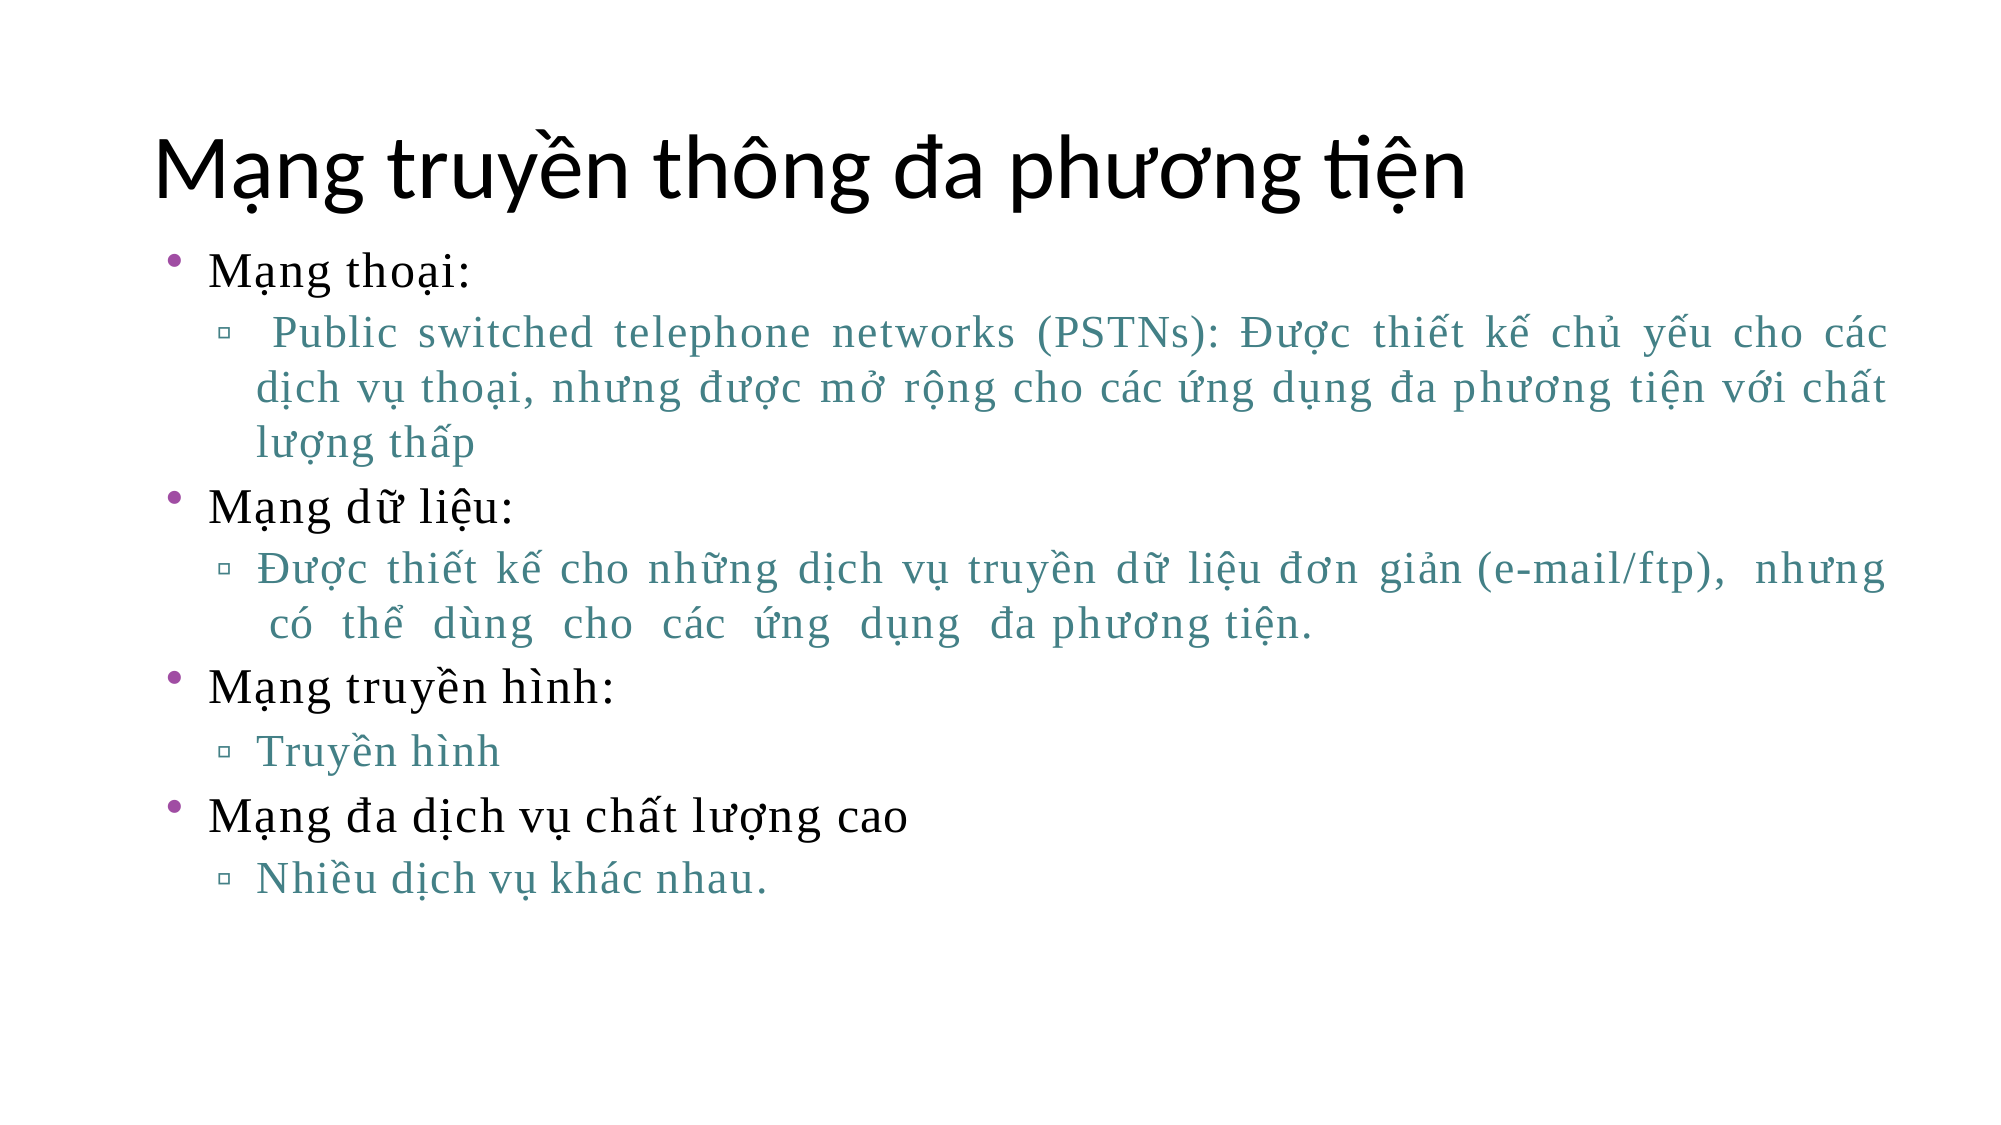

# Mạng truyền thông đa phương tiện
Mạng thoại:
▫  Public switched telephone networks (PSTNs): Được thiết kế chủ yếu cho các dịch vụ thoại, nhưng được mở rộng cho các ứng dụng đa phương tiện với chất lượng thấp
Mạng dữ liệu:
▫  Được thiết kế cho những dịch vụ truyền dữ liệu đơn giản (e-mail/ftp),  nhưng  có  thể  dùng  cho  các  ứng  dụng  đa phương tiện.
Mạng truyền hình:
▫  Truyền hình
Mạng đa dịch vụ chất lượng cao
▫  Nhiều dịch vụ khác nhau.